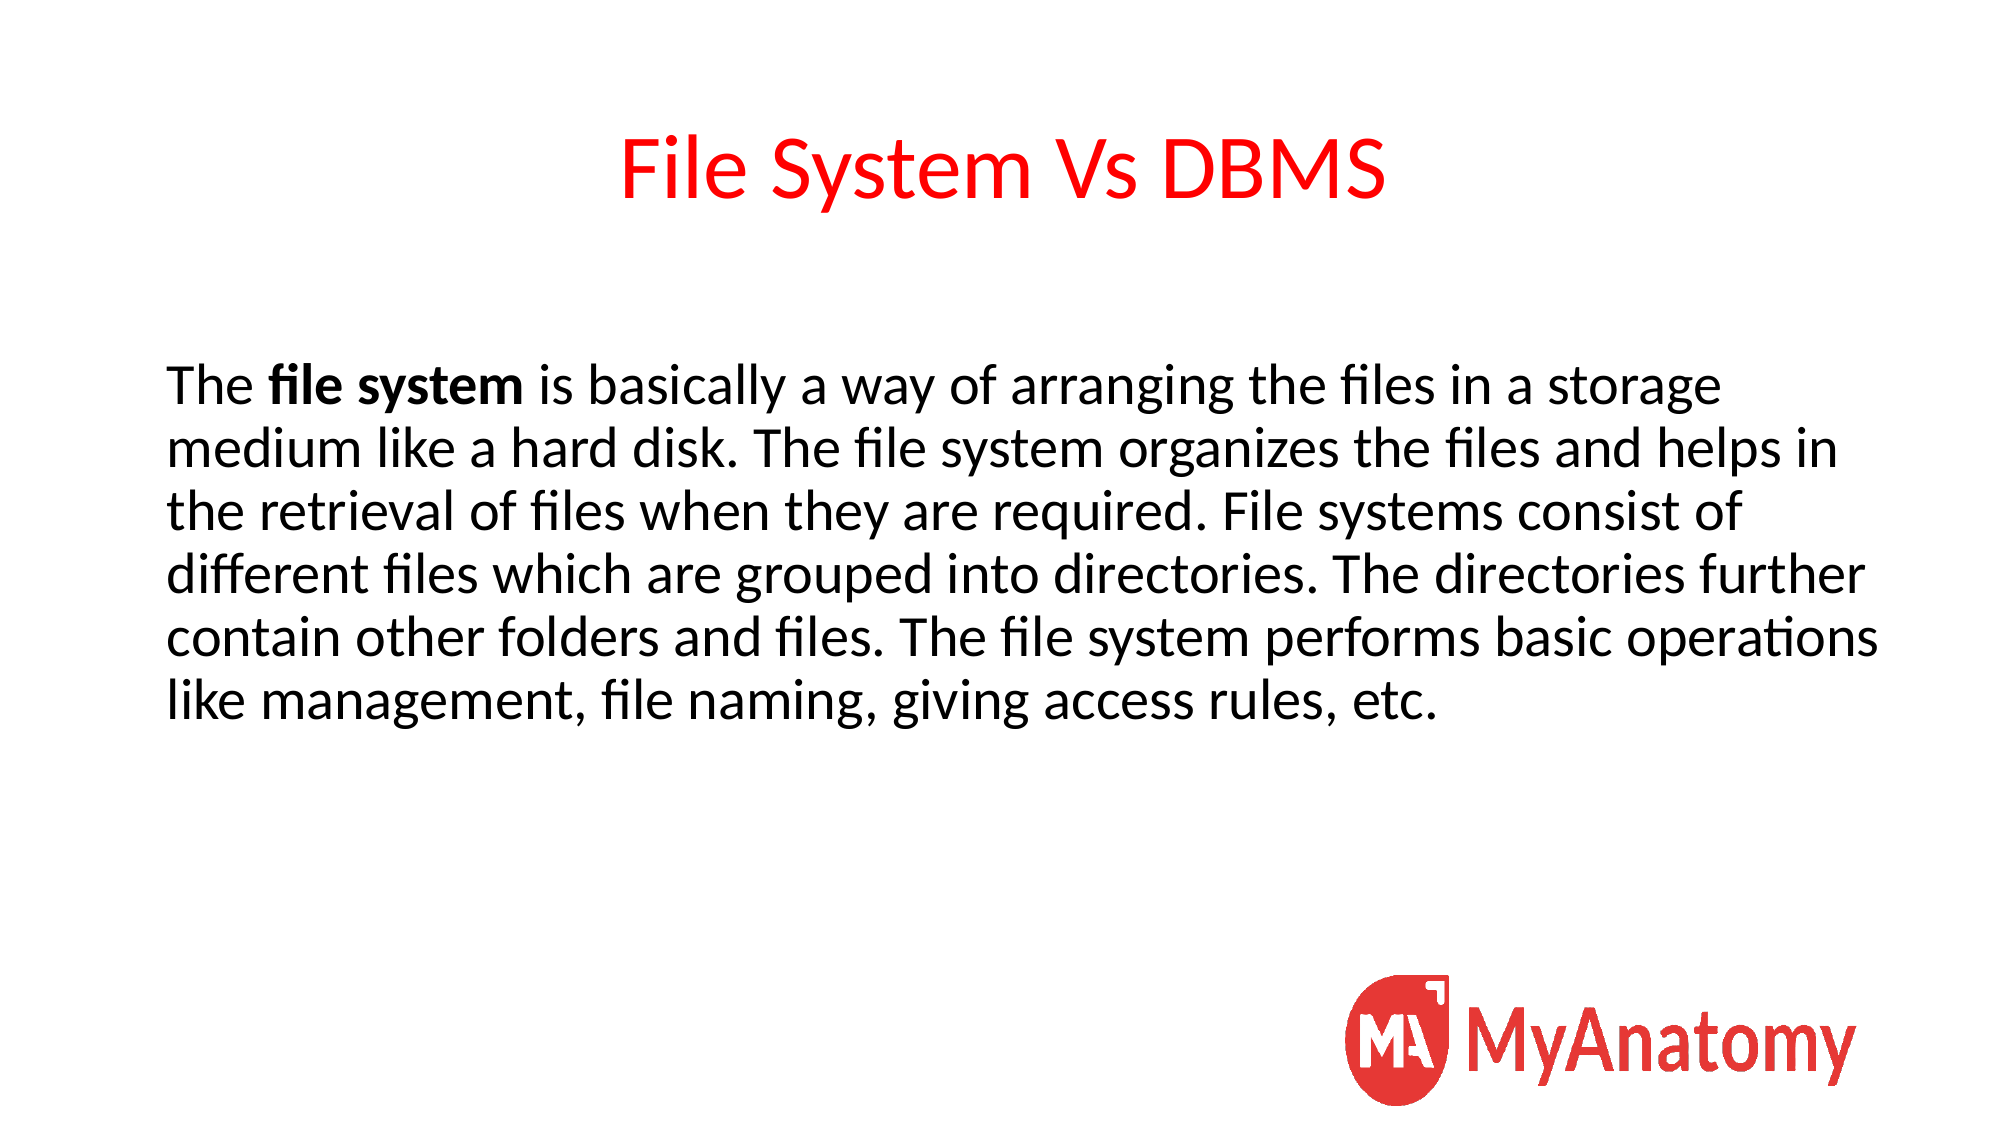

# File System Vs DBMS
The file system is basically a way of arranging the files in a storage medium like a hard disk. The file system organizes the files and helps in the retrieval of files when they are required. File systems consist of different files which are grouped into directories. The directories further contain other folders and files. The file system performs basic operations like management, file naming, giving access rules, etc.